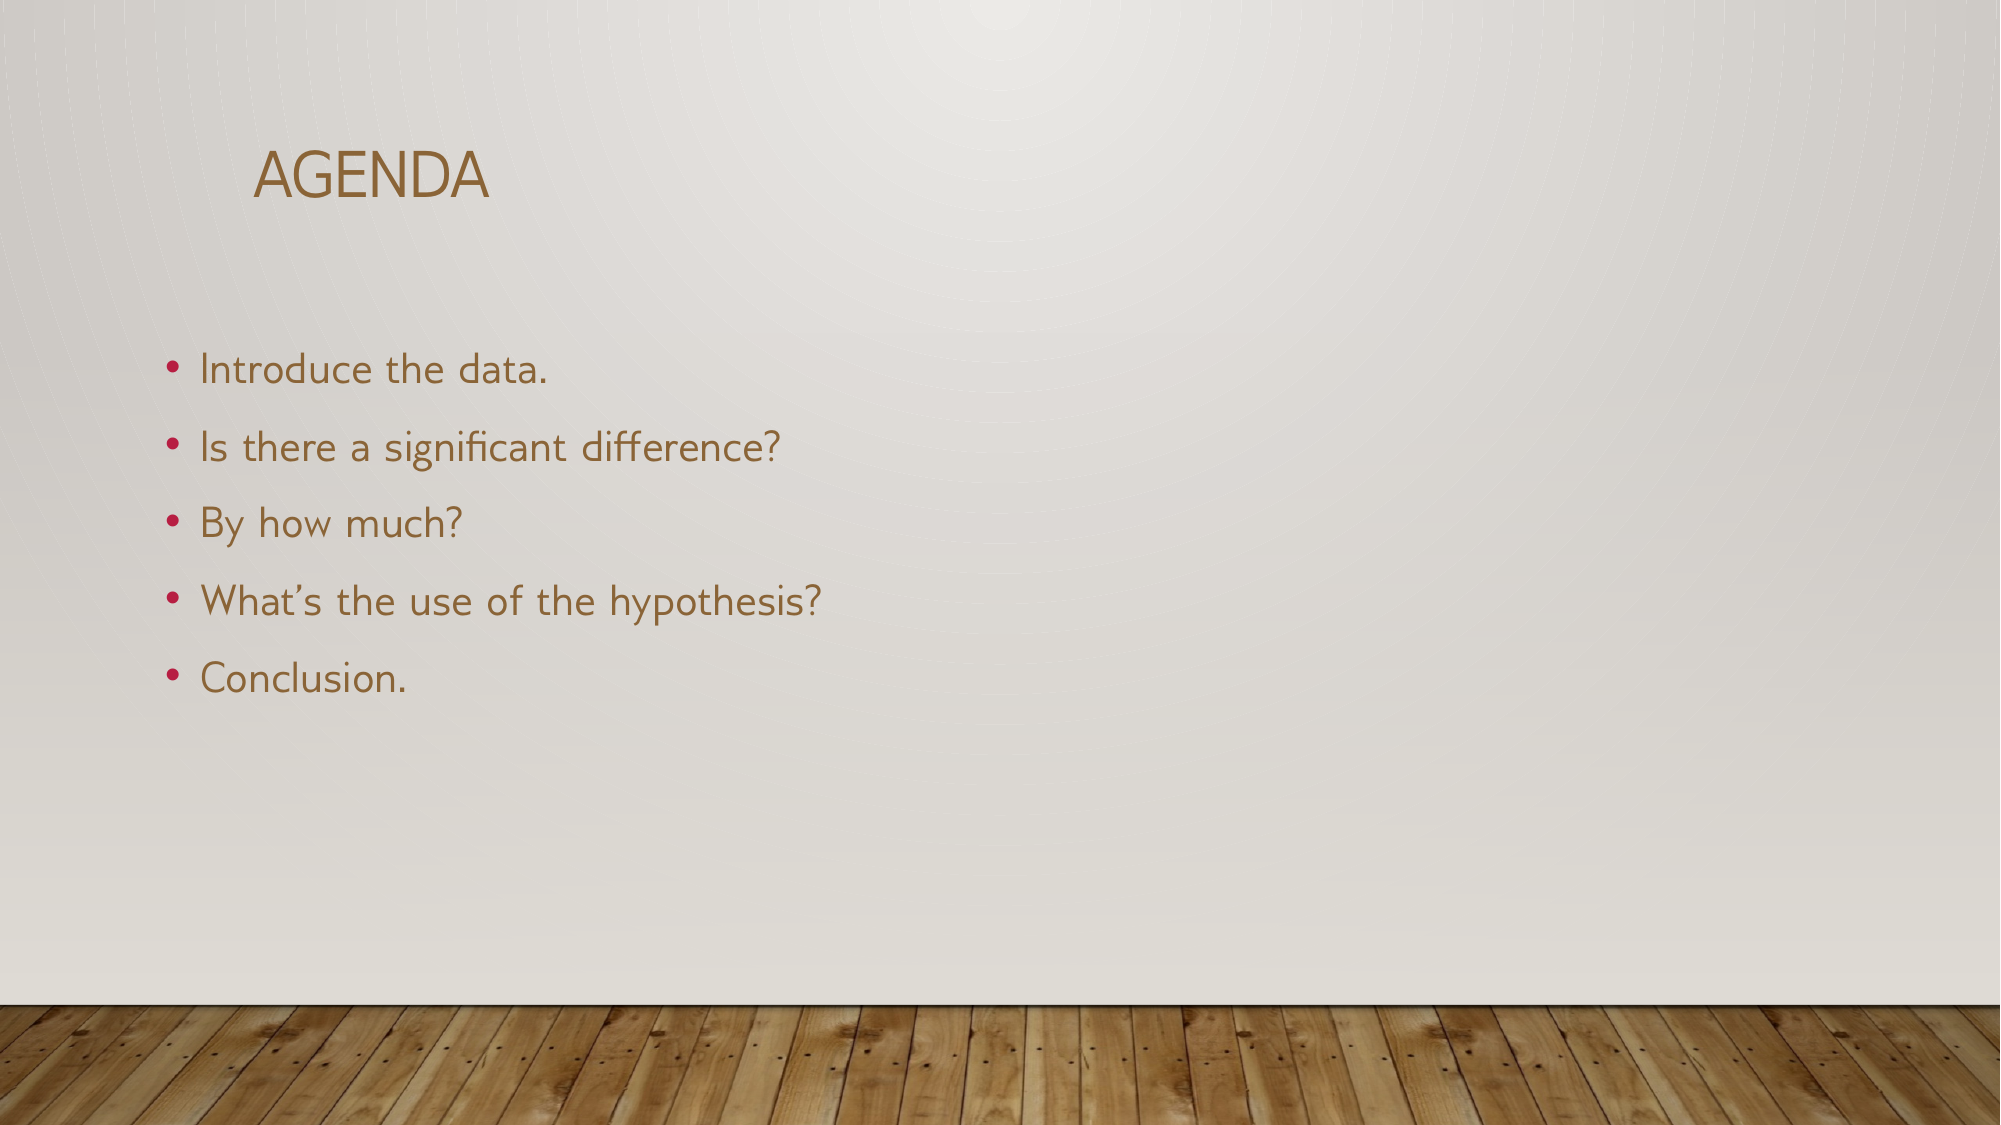

# agenda
Introduce the data.
Is there a significant difference?
By how much?
What’s the use of the hypothesis?
Conclusion.